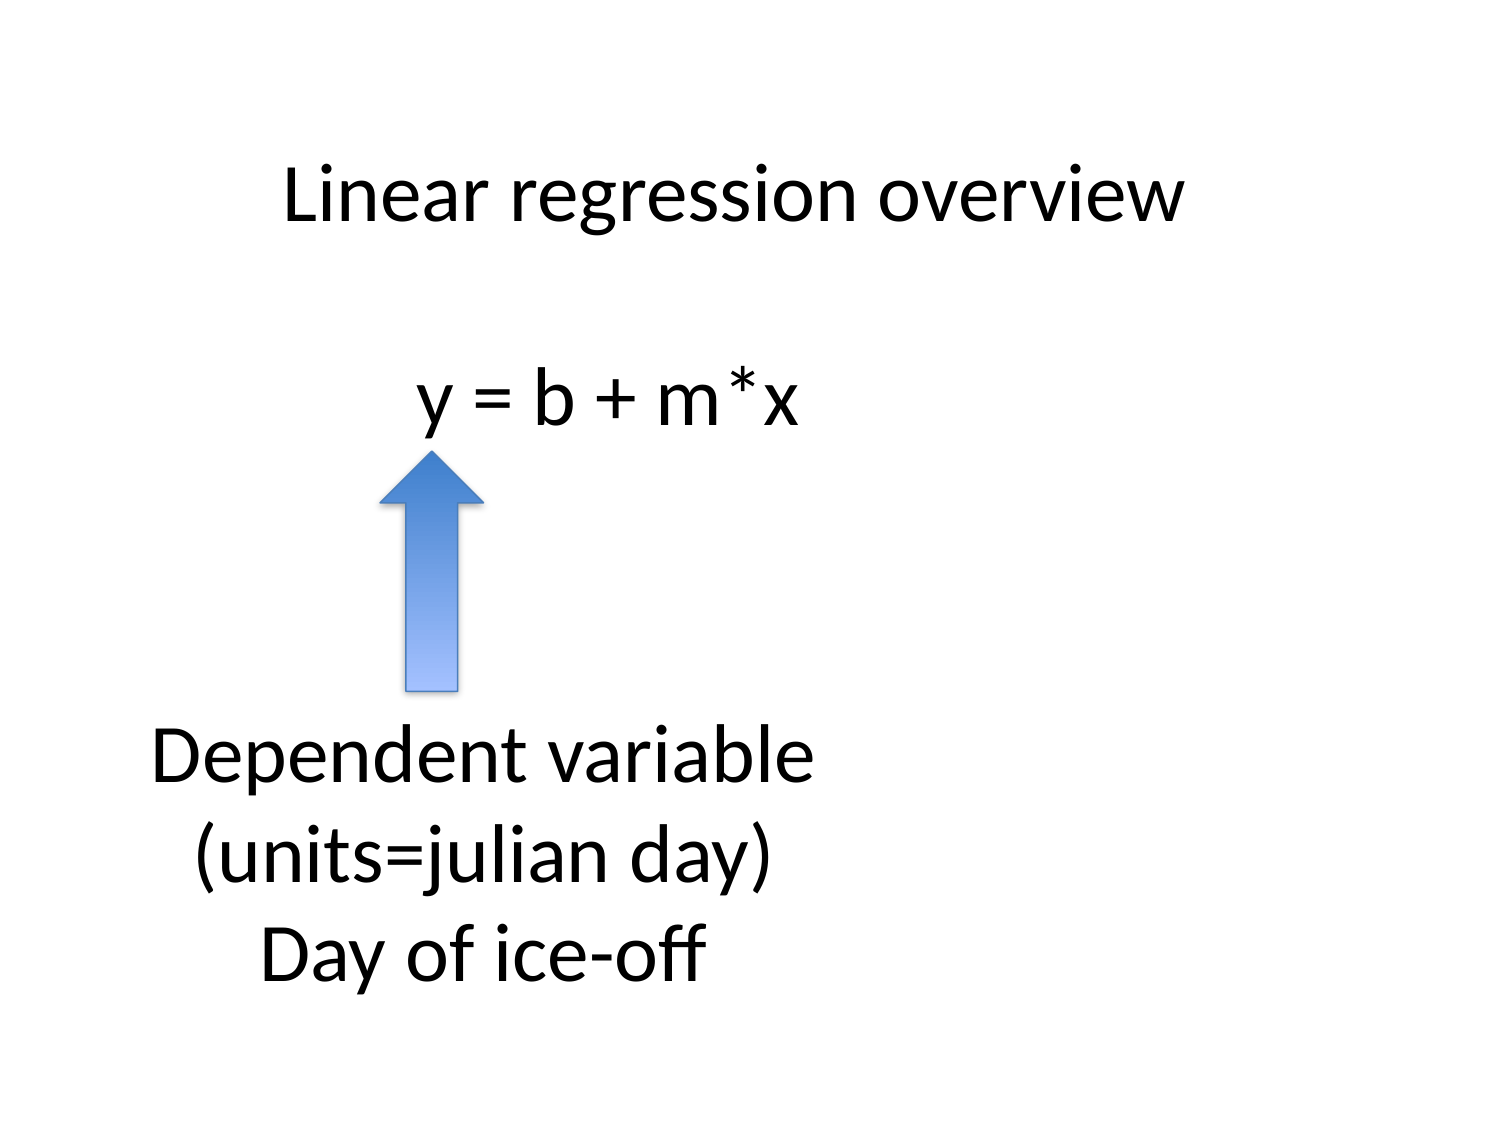

Linear regression overview
y = b + m*x

Dependent variable
(units=julian day)
Day of ice-off